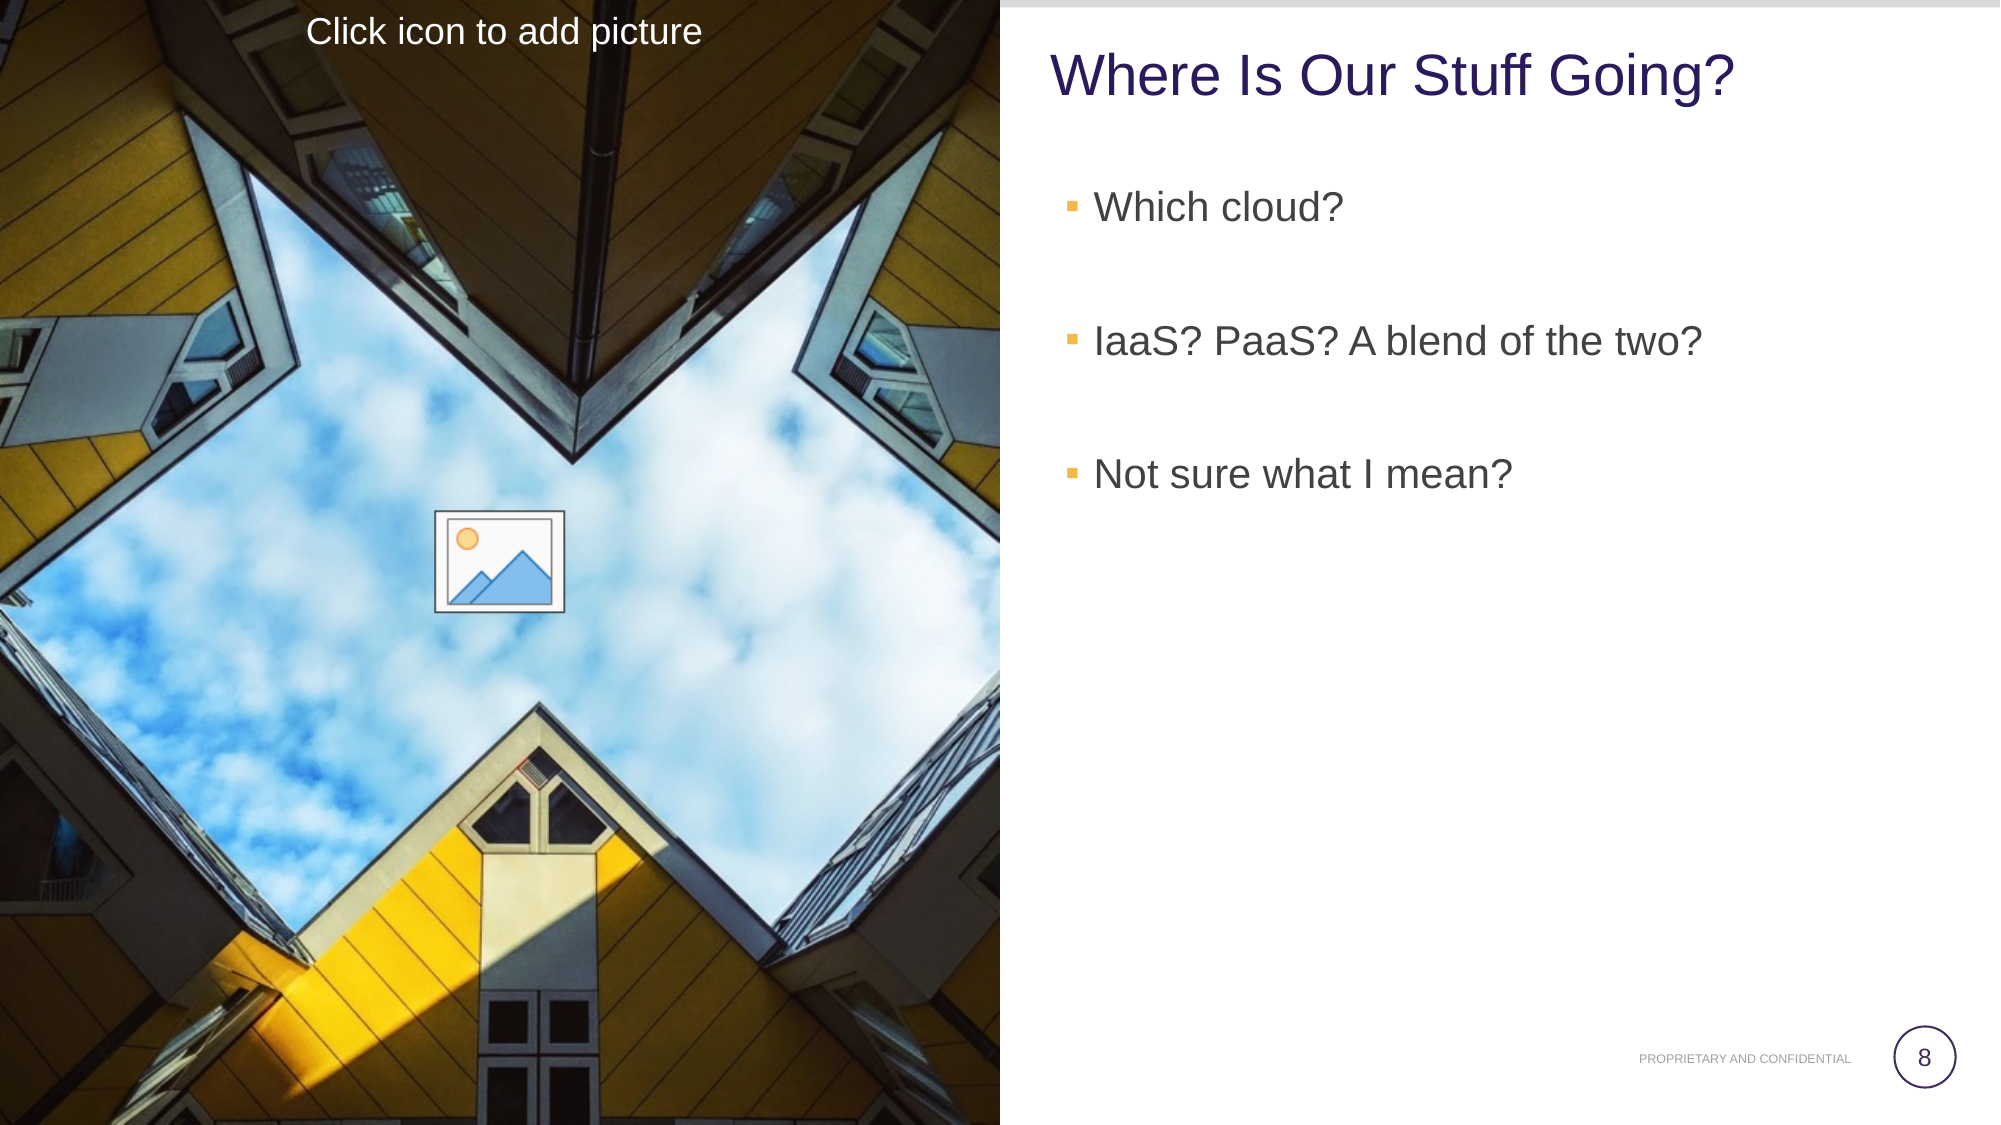

# Where Is Our Stuff Going?
Which cloud?

IaaS? PaaS? A blend of the two?

Not sure what I mean?